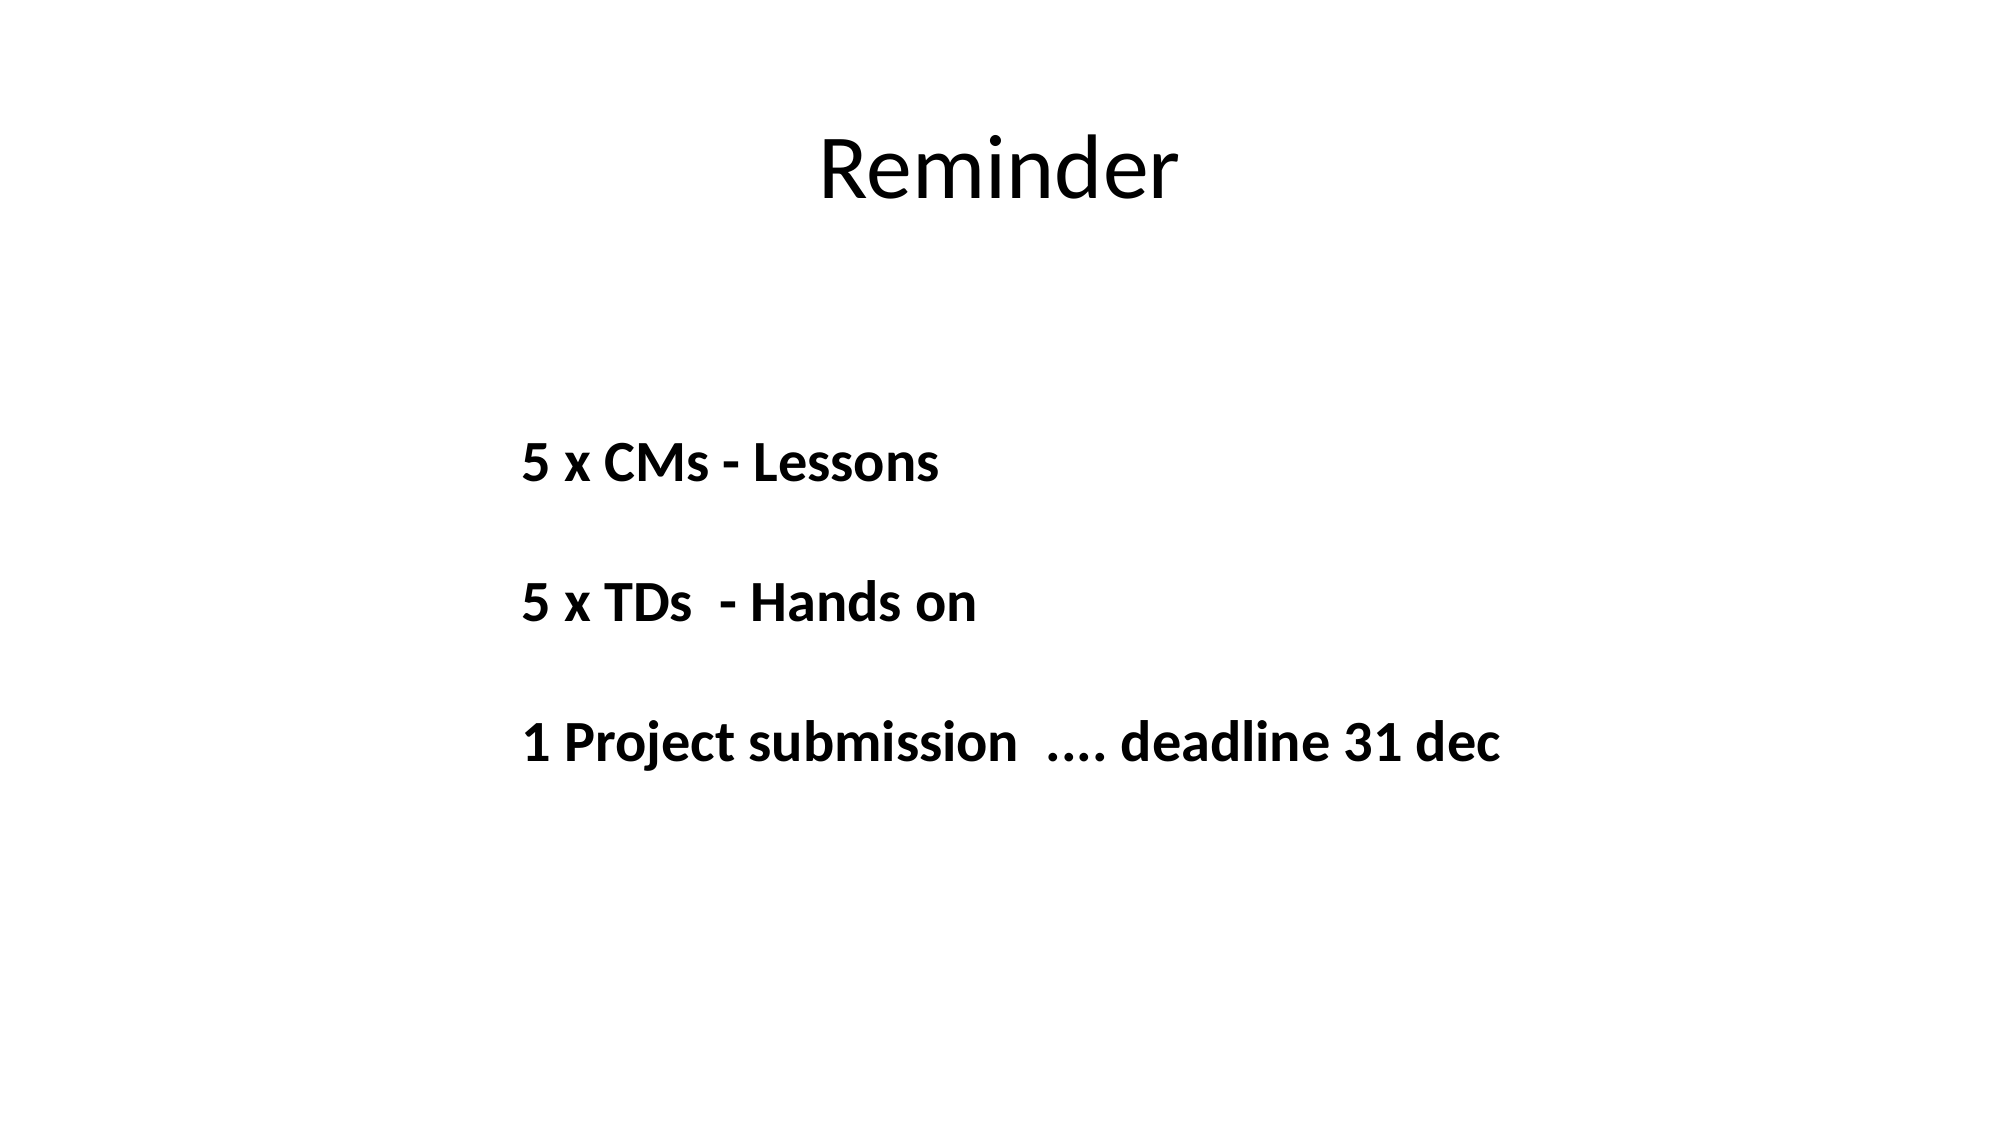

# Reminder
5 x CMs - Lessons

5 x TDs  - Hands on

1 Project submission  .... deadline 31 dec